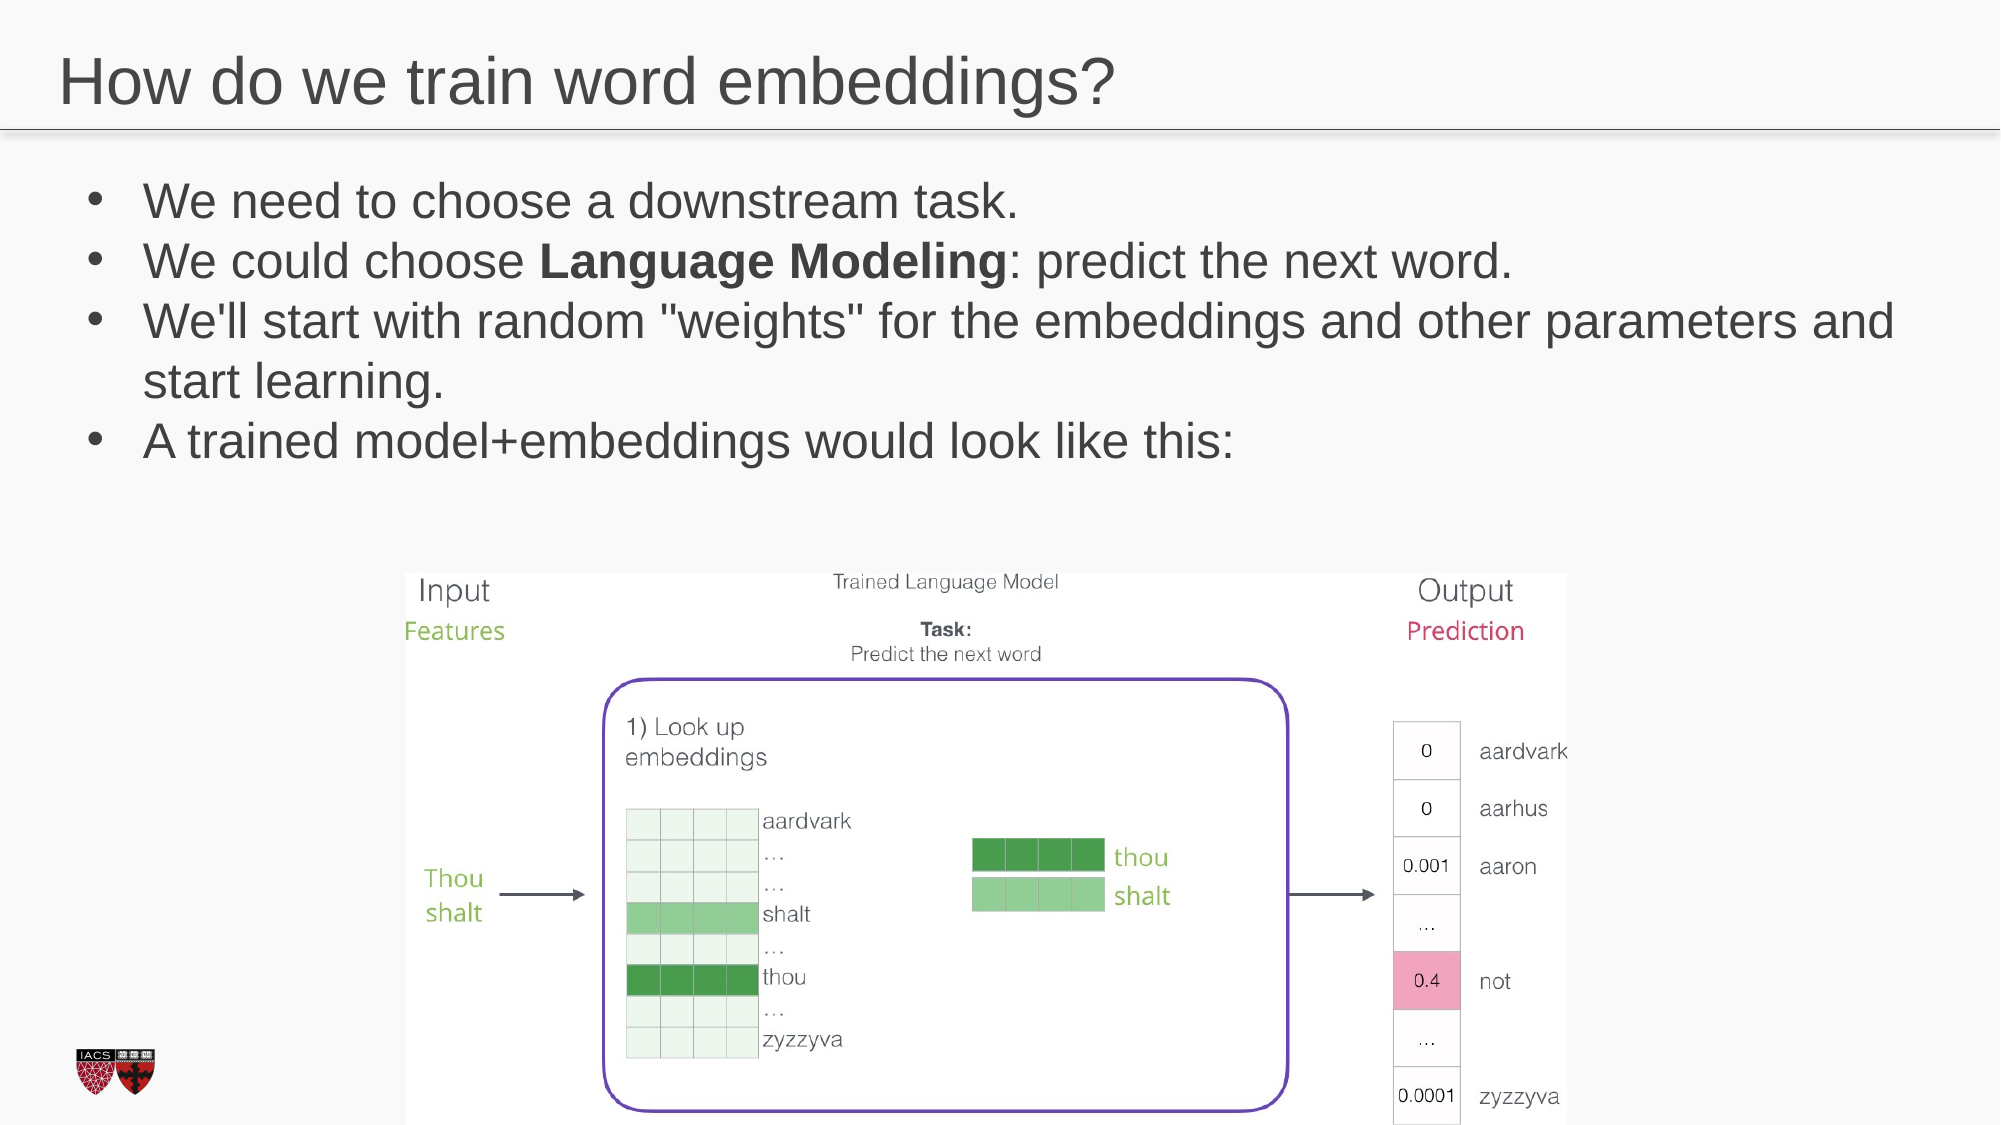

How do we train word embeddings?
We need to choose a downstream task.
We could choose Language Modeling: predict the next word.
We'll start with random "weights" for the embeddings and other parameters and start learning.
A trained model+embeddings would look like this: